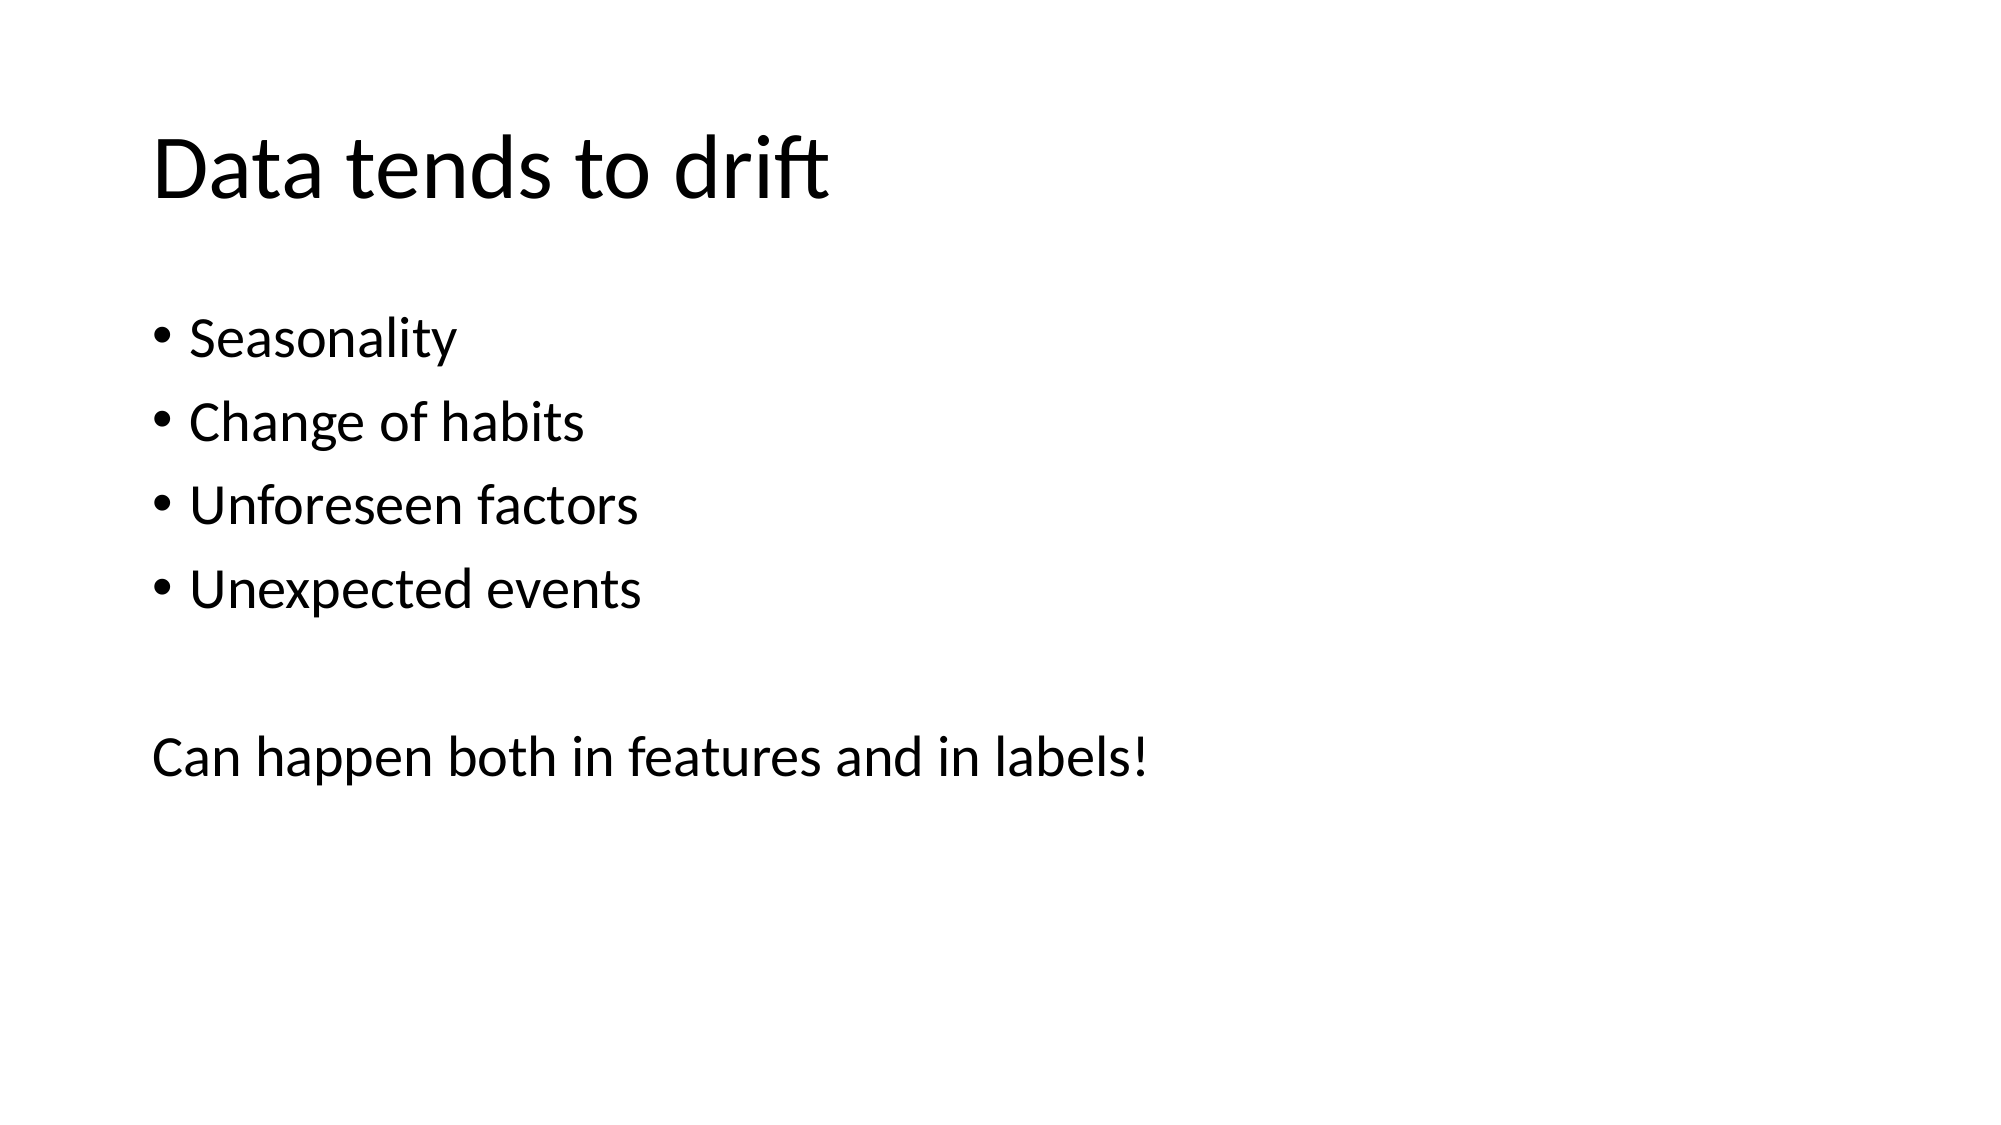

# Data tends to drift
Seasonality
Change of habits
Unforeseen factors
Unexpected events

Can happen both in features and in labels!